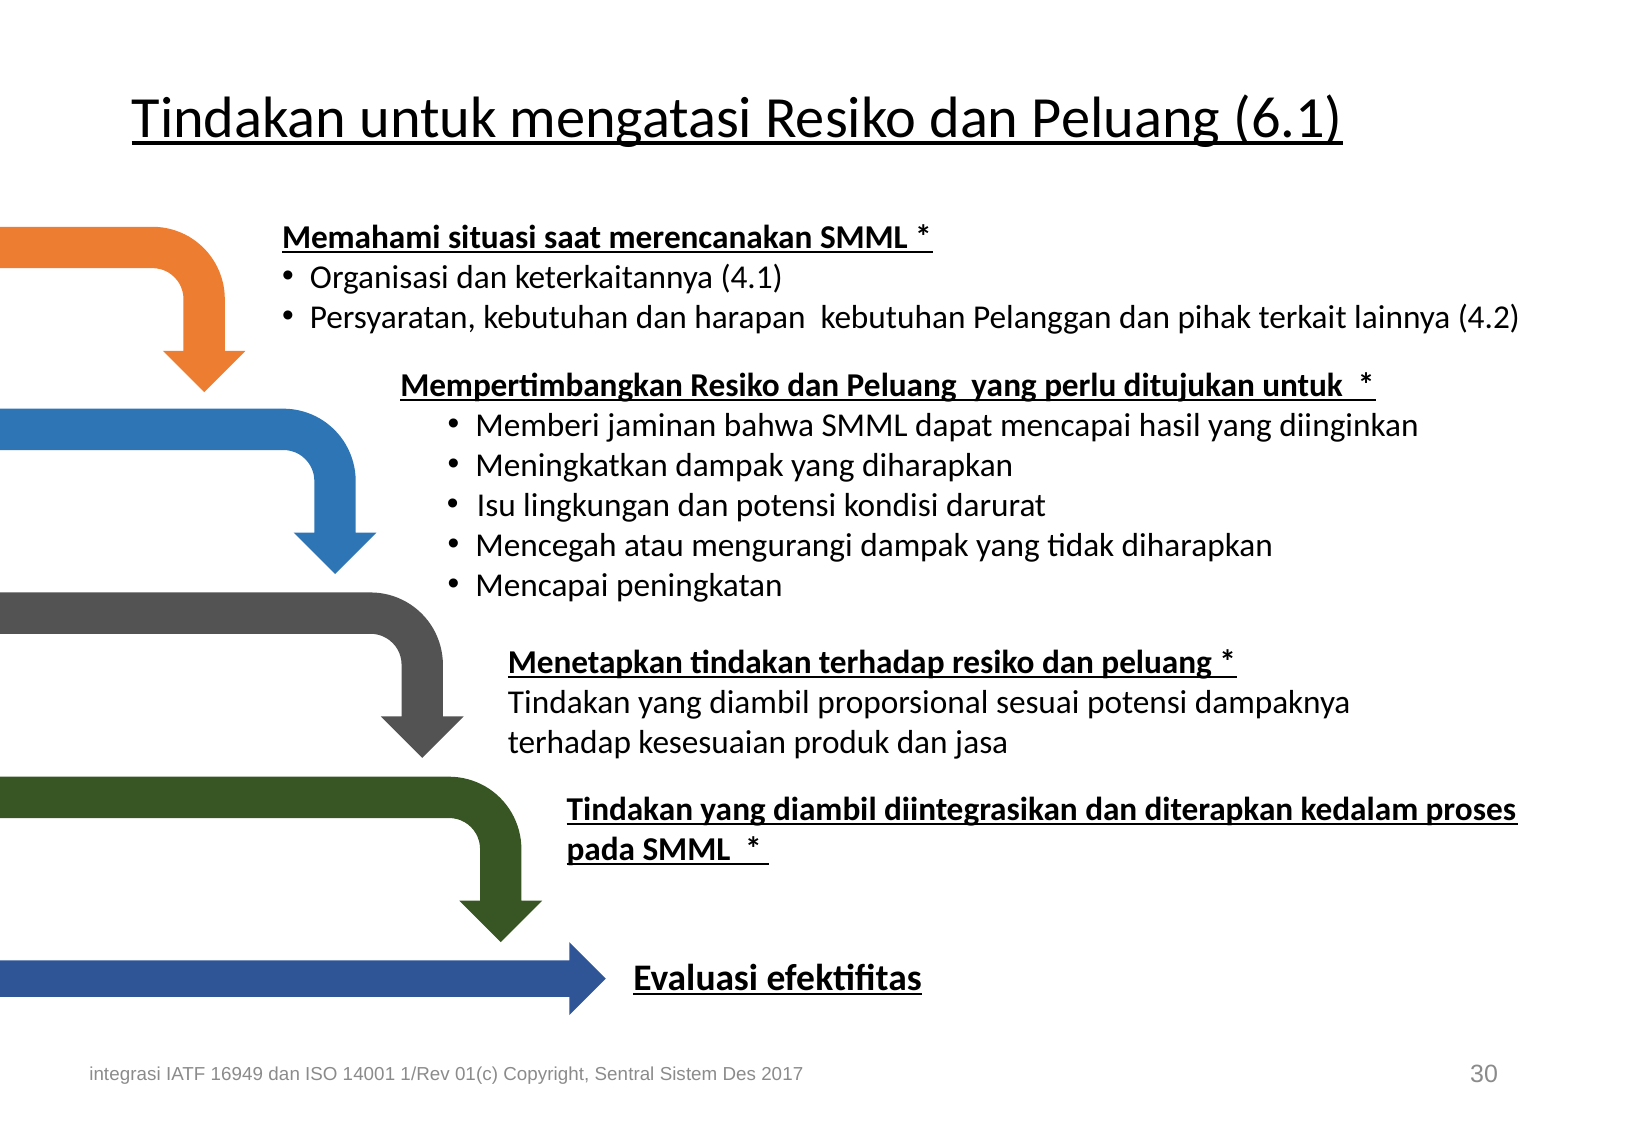

# Tindakan untuk mengatasi Resiko dan Peluang (6.1)

Memahami situasi saat merencanakan SMML *
Organisasi dan keterkaitannya (4.1)
Persyaratan, kebutuhan dan harapan  kebutuhan Pelanggan dan pihak terkait lainnya (4.2)

Mempertimbangkan Resiko dan Peluang  yang perlu ditujukan untuk  *
Memberi jaminan bahwa SMML dapat mencapai hasil yang diinginkan
Meningkatkan dampak yang diharapkan
Isu lingkungan dan potensi kondisi darurat
Mencegah atau mengurangi dampak yang tidak diharapkan
Mencapai peningkatan

Menetapkan tindakan terhadap resiko dan peluang *
Tindakan yang diambil proporsional sesuai potensi dampaknya
terhadap kesesuaian produk dan jasa
Tindakan yang diambil diintegrasikan dan diterapkan kedalam proses pada SMML  *

Evaluasi efektifitas
integrasi IATF 16949 dan ISO 14001 1/Rev 01(c) Copyright, Sentral Sistem Des 2017
30